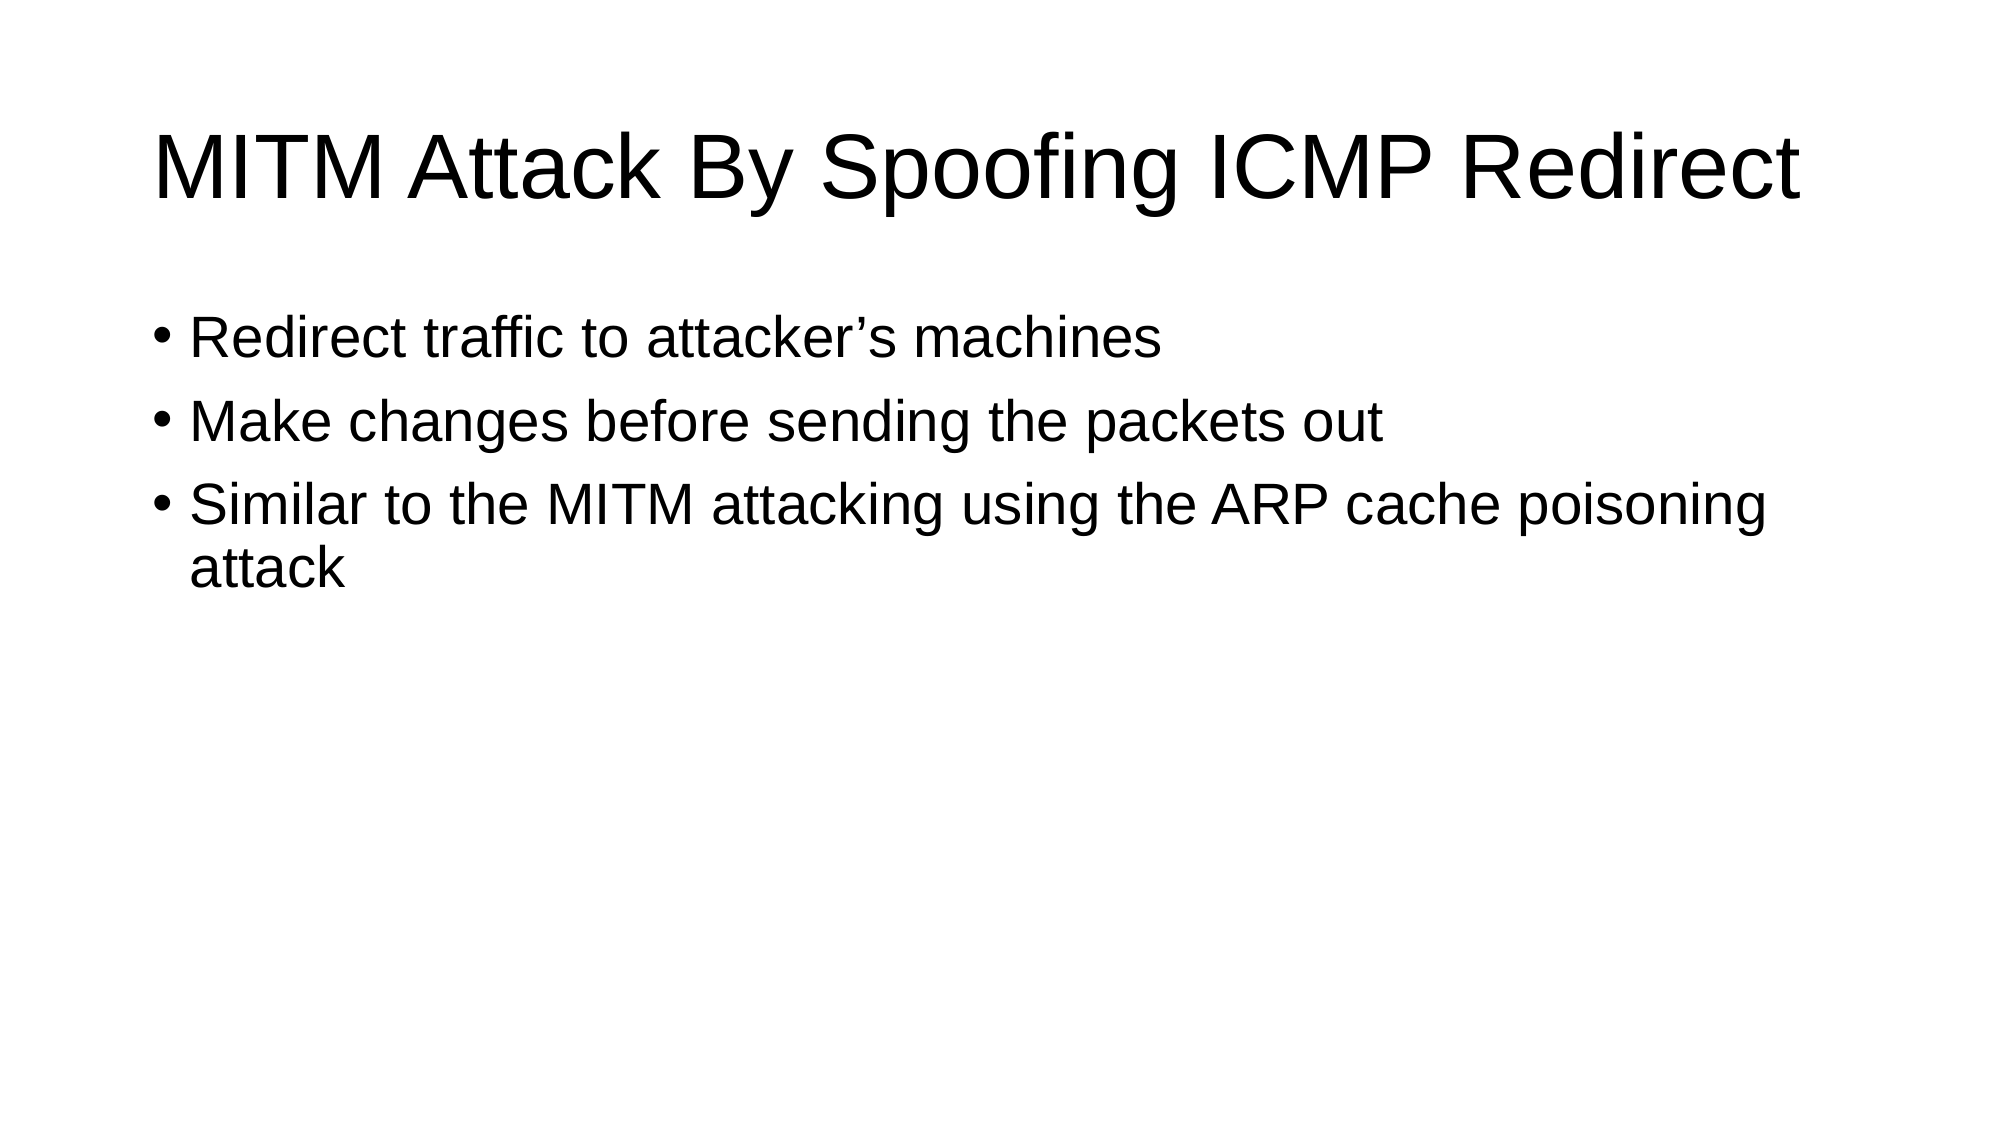

# MITM Attack By Spoofing ICMP Redirect
Redirect traffic to attacker’s machines
Make changes before sending the packets out
Similar to the MITM attacking using the ARP cache poisoning attack